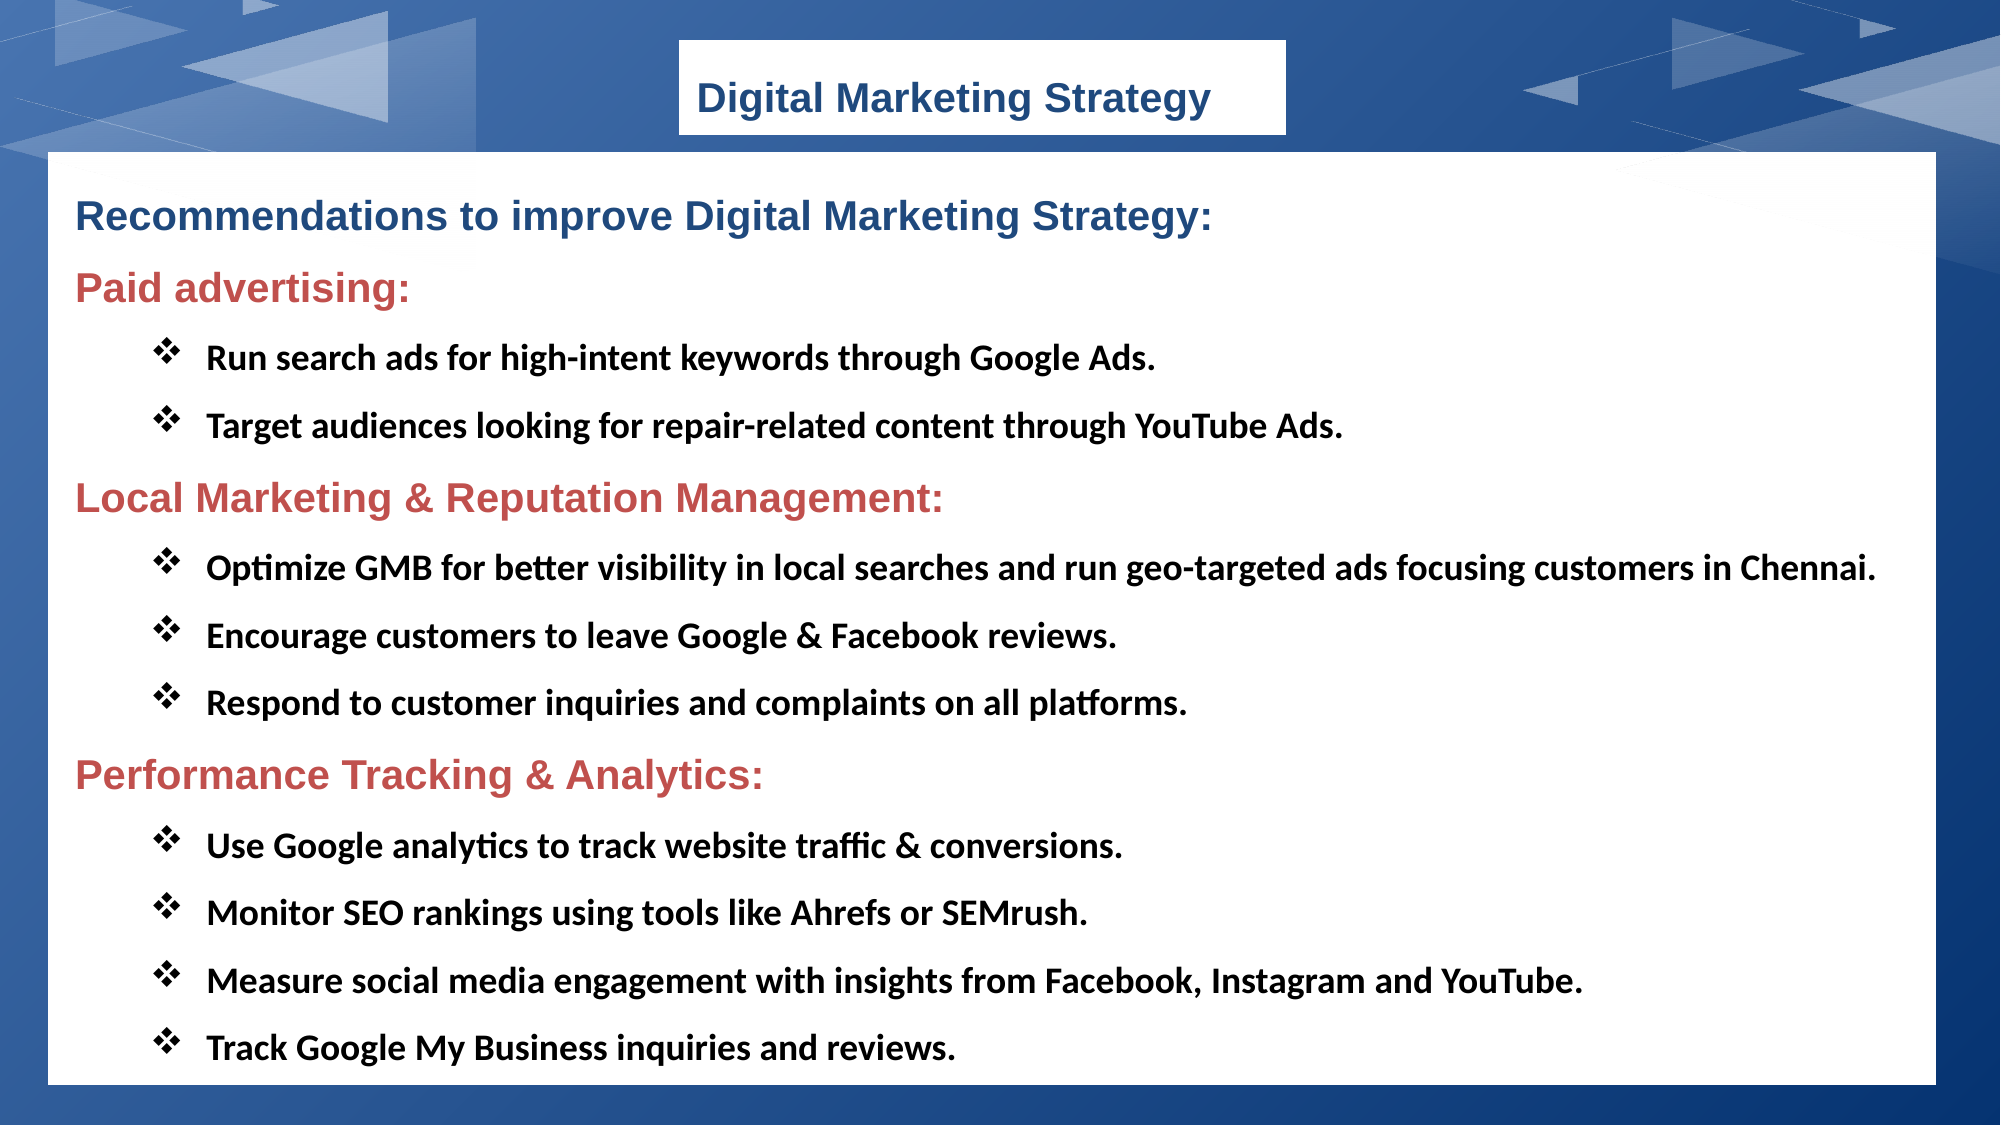

Digital Marketing Strategy

Recommendations to improve Digital Marketing Strategy:
Paid advertising:
Run search ads for high-intent keywords through Google Ads.
Target audiences looking for repair-related content through YouTube Ads.
Local Marketing & Reputation Management:
Optimize GMB for better visibility in local searches and run geo-targeted ads focusing customers in Chennai.
Encourage customers to leave Google & Facebook reviews.
Respond to customer inquiries and complaints on all platforms.
Performance Tracking & Analytics:
Use Google analytics to track website traffic & conversions.
Monitor SEO rankings using tools like Ahrefs or SEMrush.
Measure social media engagement with insights from Facebook, Instagram and YouTube.
Track Google My Business inquiries and reviews.